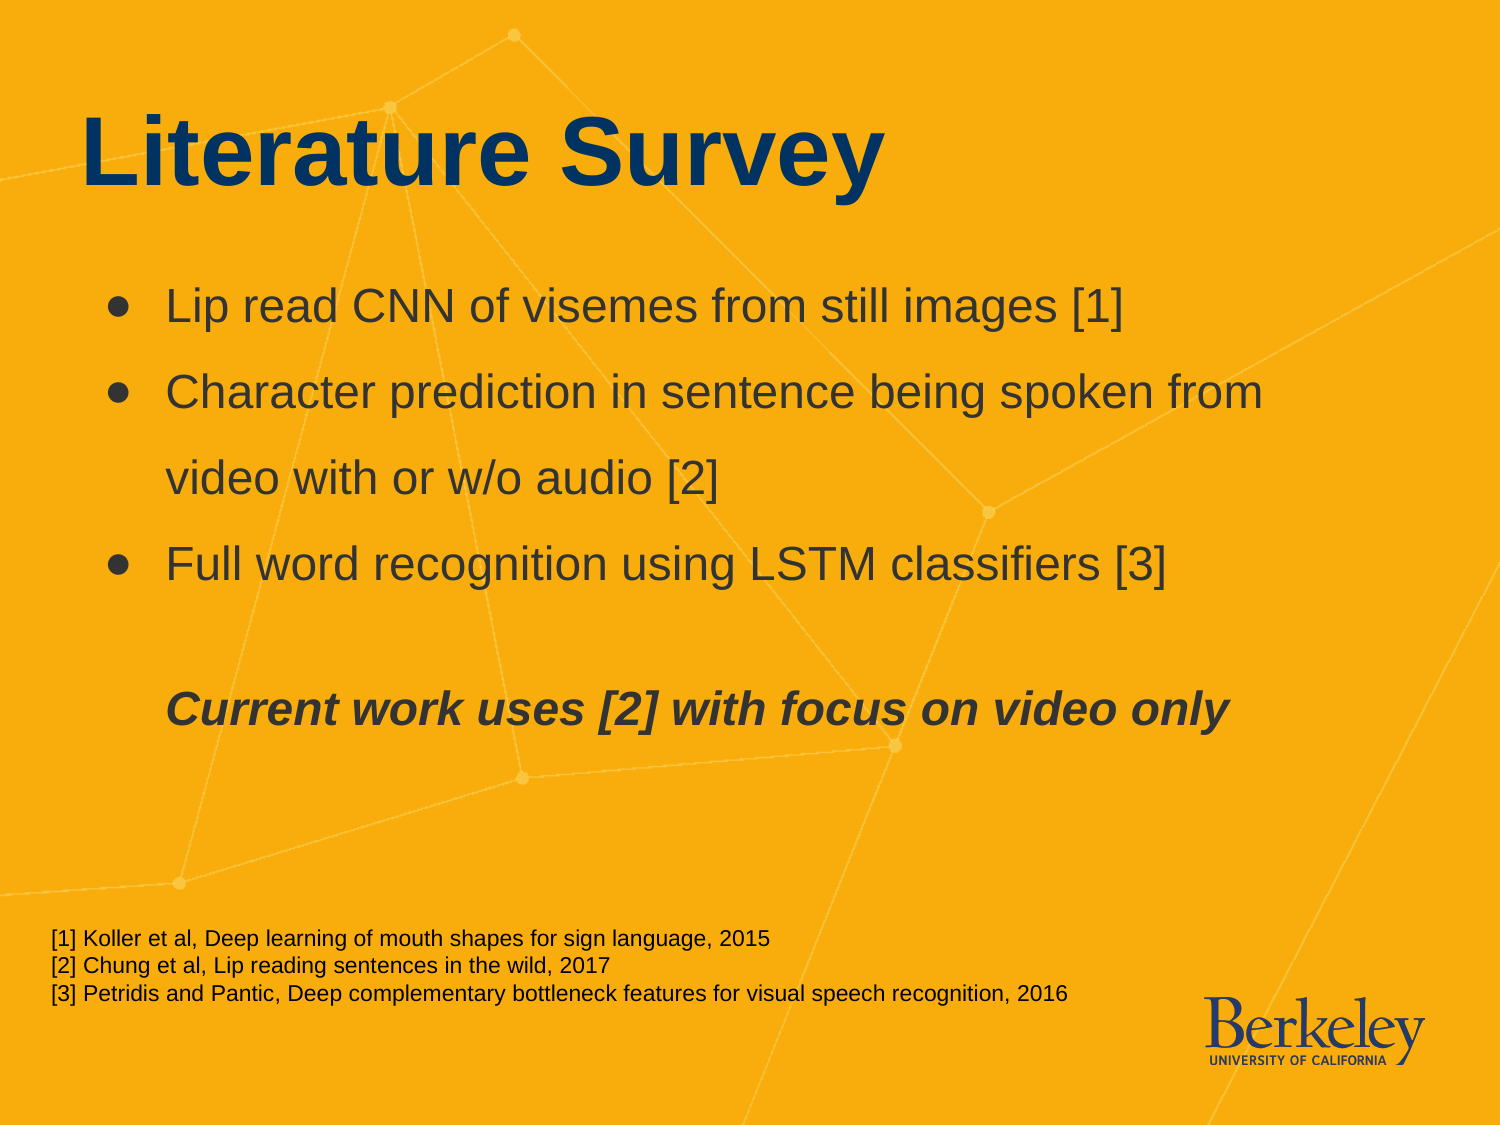

# Literature Survey
Lip read CNN of visemes from still images [1]
Character prediction in sentence being spoken from video with or w/o audio [2]
Full word recognition using LSTM classifiers [3]
Current work uses [2] with focus on video only
[1] Koller et al, Deep learning of mouth shapes for sign language, 2015
[2] Chung et al, Lip reading sentences in the wild, 2017
[3] Petridis and Pantic, Deep complementary bottleneck features for visual speech recognition, 2016